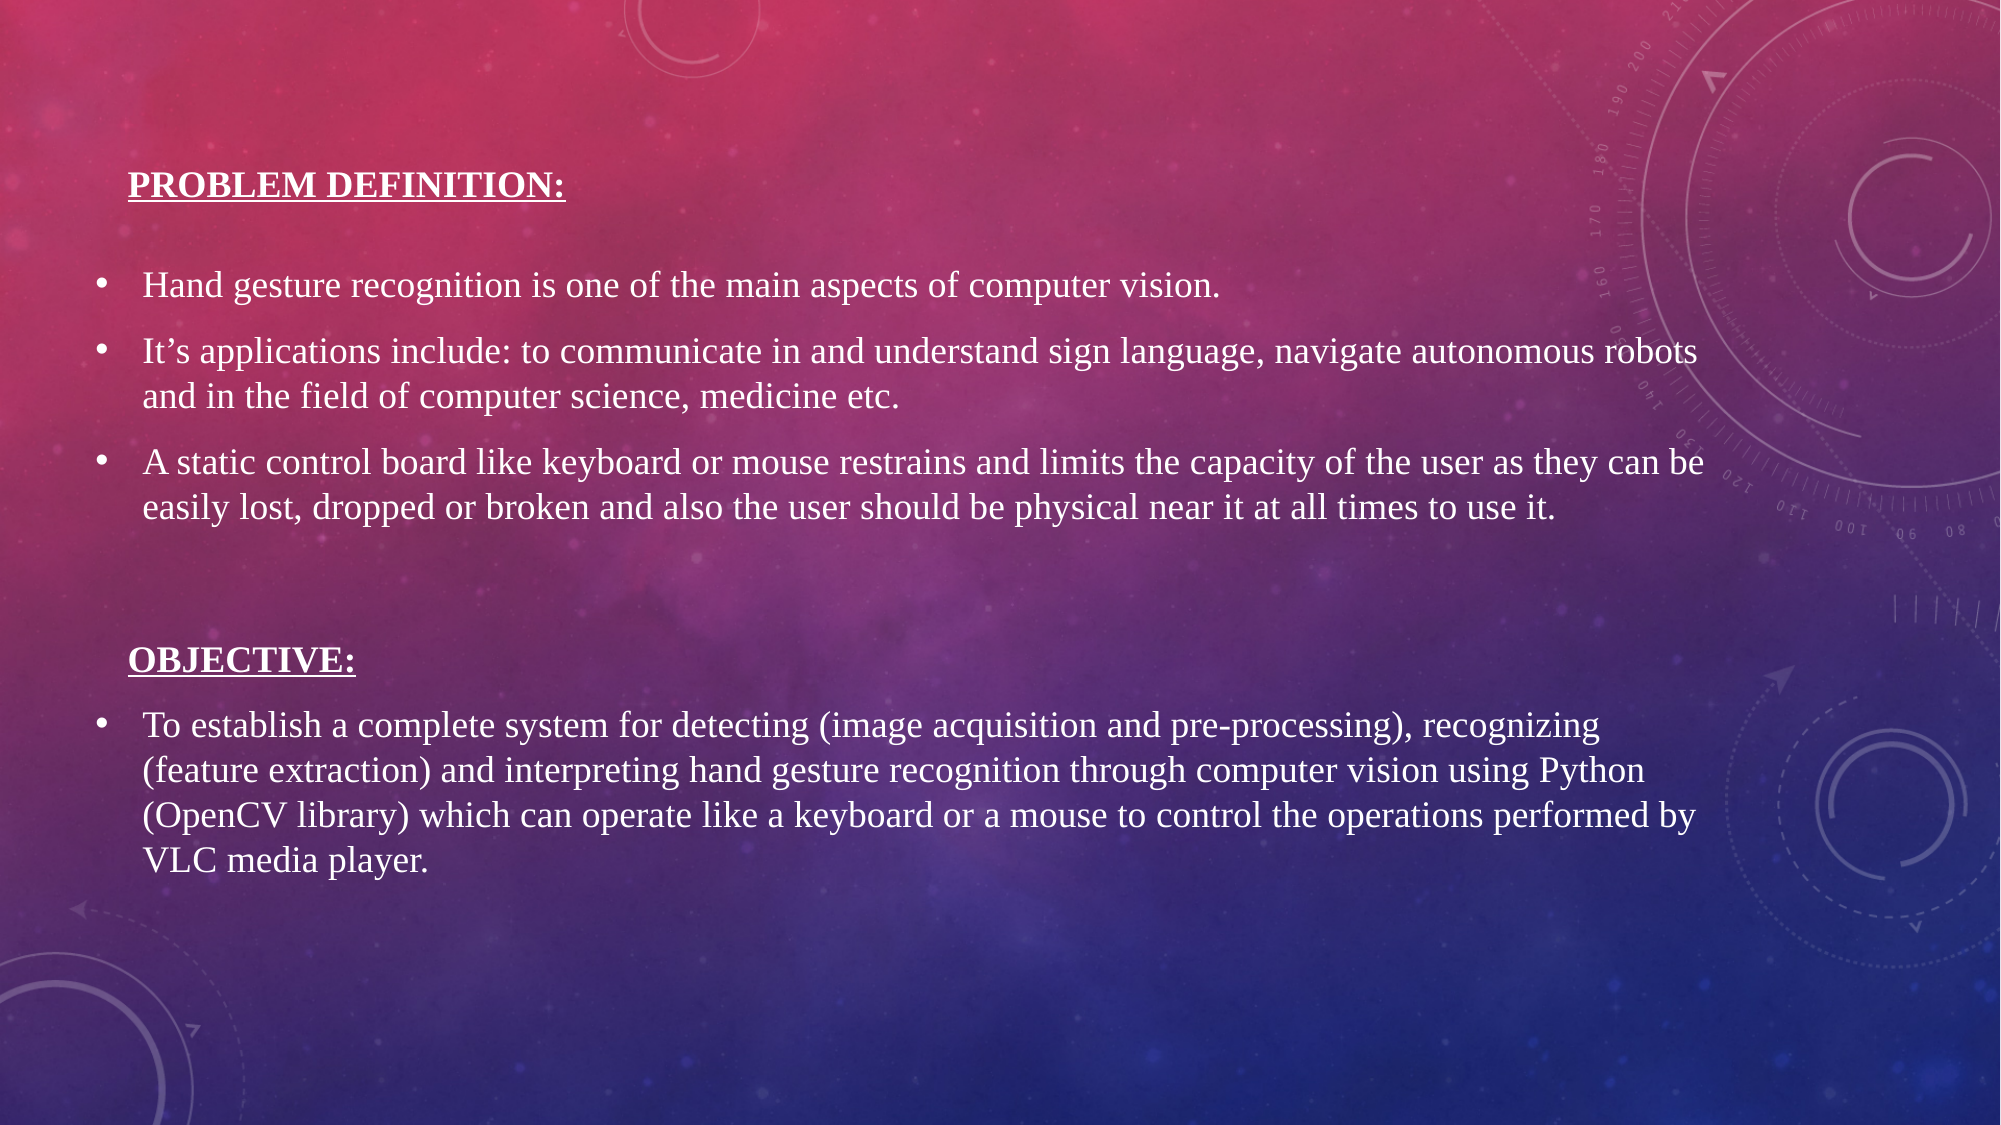

# Problem definition:
Hand gesture recognition is one of the main aspects of computer vision.
It’s applications include: to communicate in and understand sign language, navigate autonomous robots and in the field of computer science, medicine etc.
A static control board like keyboard or mouse restrains and limits the capacity of the user as they can be easily lost, dropped or broken and also the user should be physical near it at all times to use it.
Objective:
To establish a complete system for detecting (image acquisition and pre-processing), recognizing (feature extraction) and interpreting hand gesture recognition through computer vision using Python (OpenCV library) which can operate like a keyboard or a mouse to control the operations performed by VLC media player.